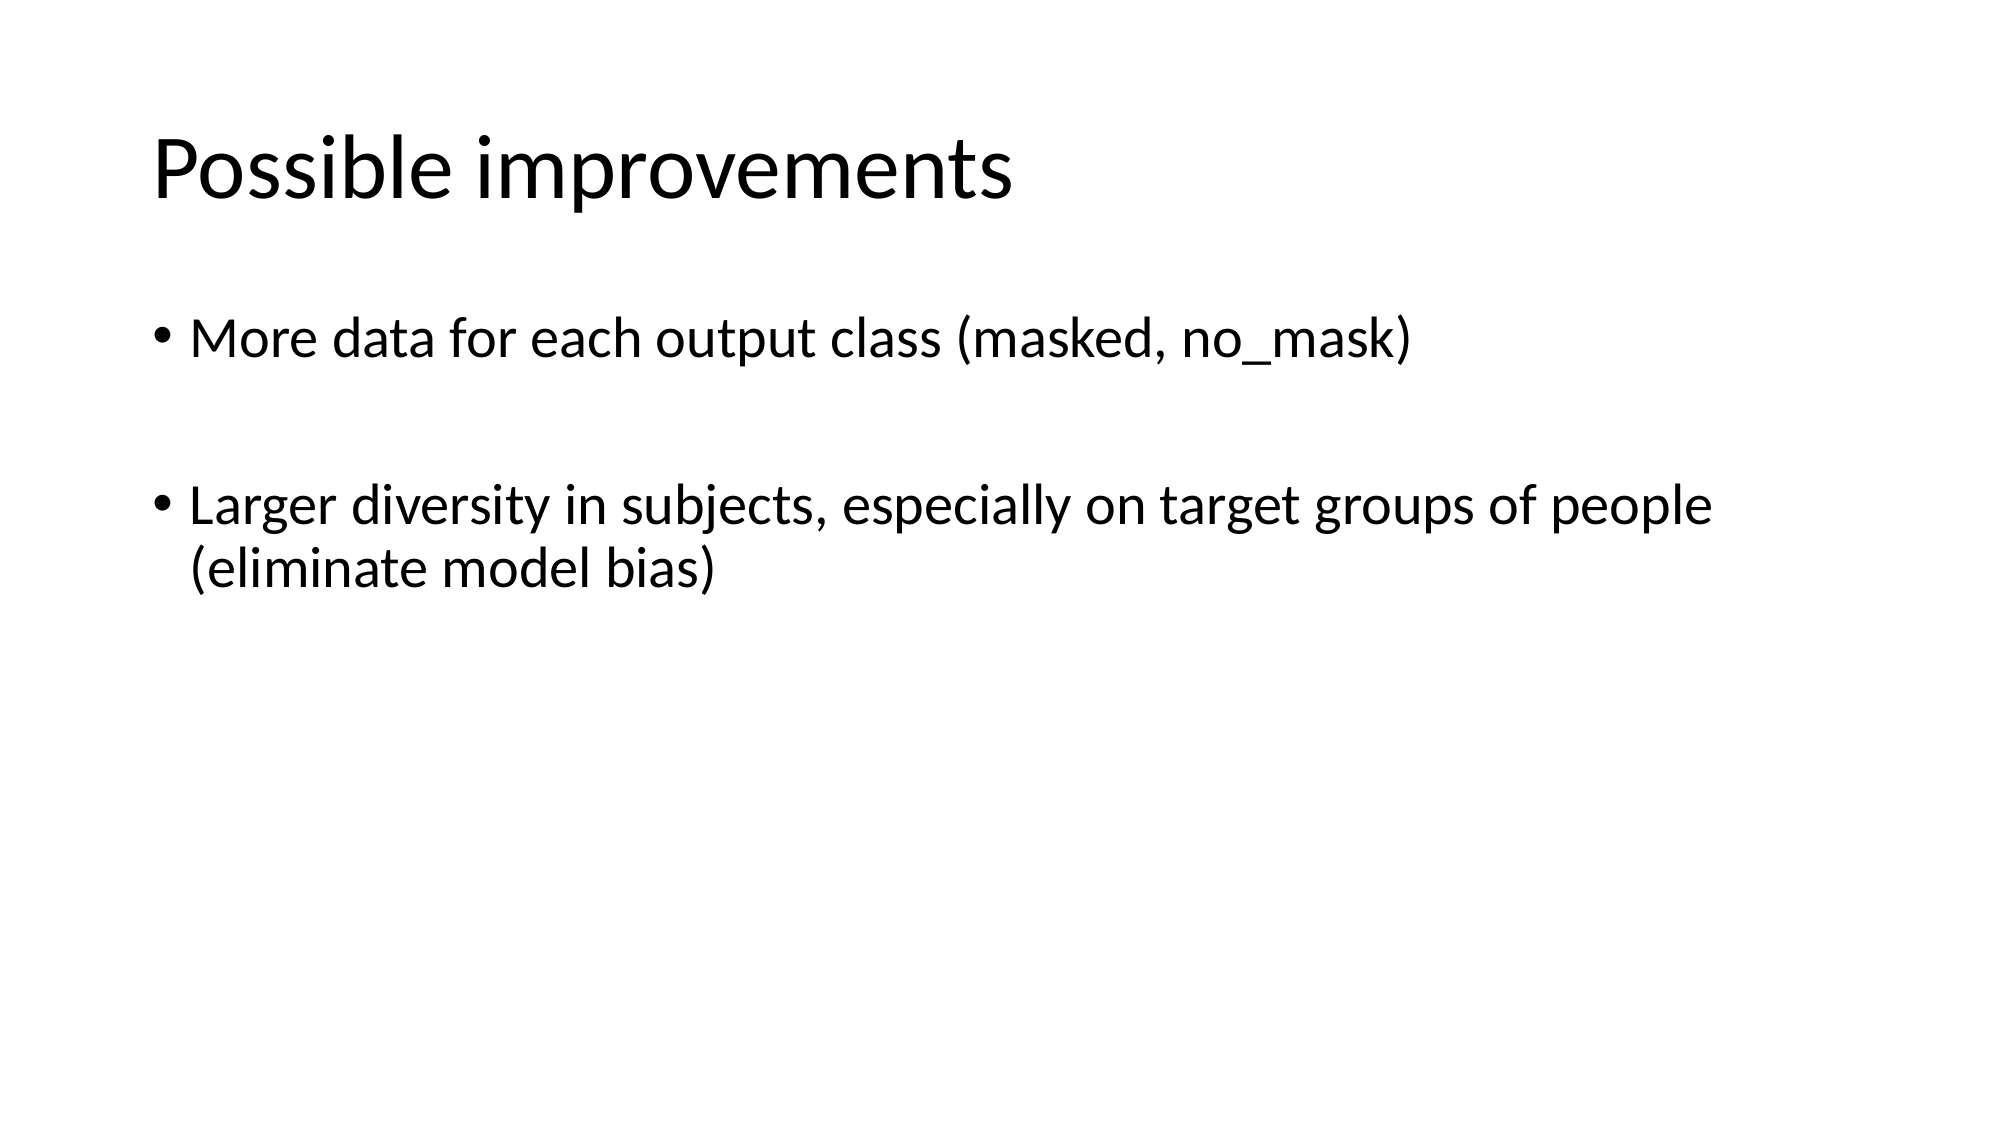

# Possible improvements
More data for each output class (masked, no_mask)

Larger diversity in subjects, especially on target groups of people (eliminate model bias)